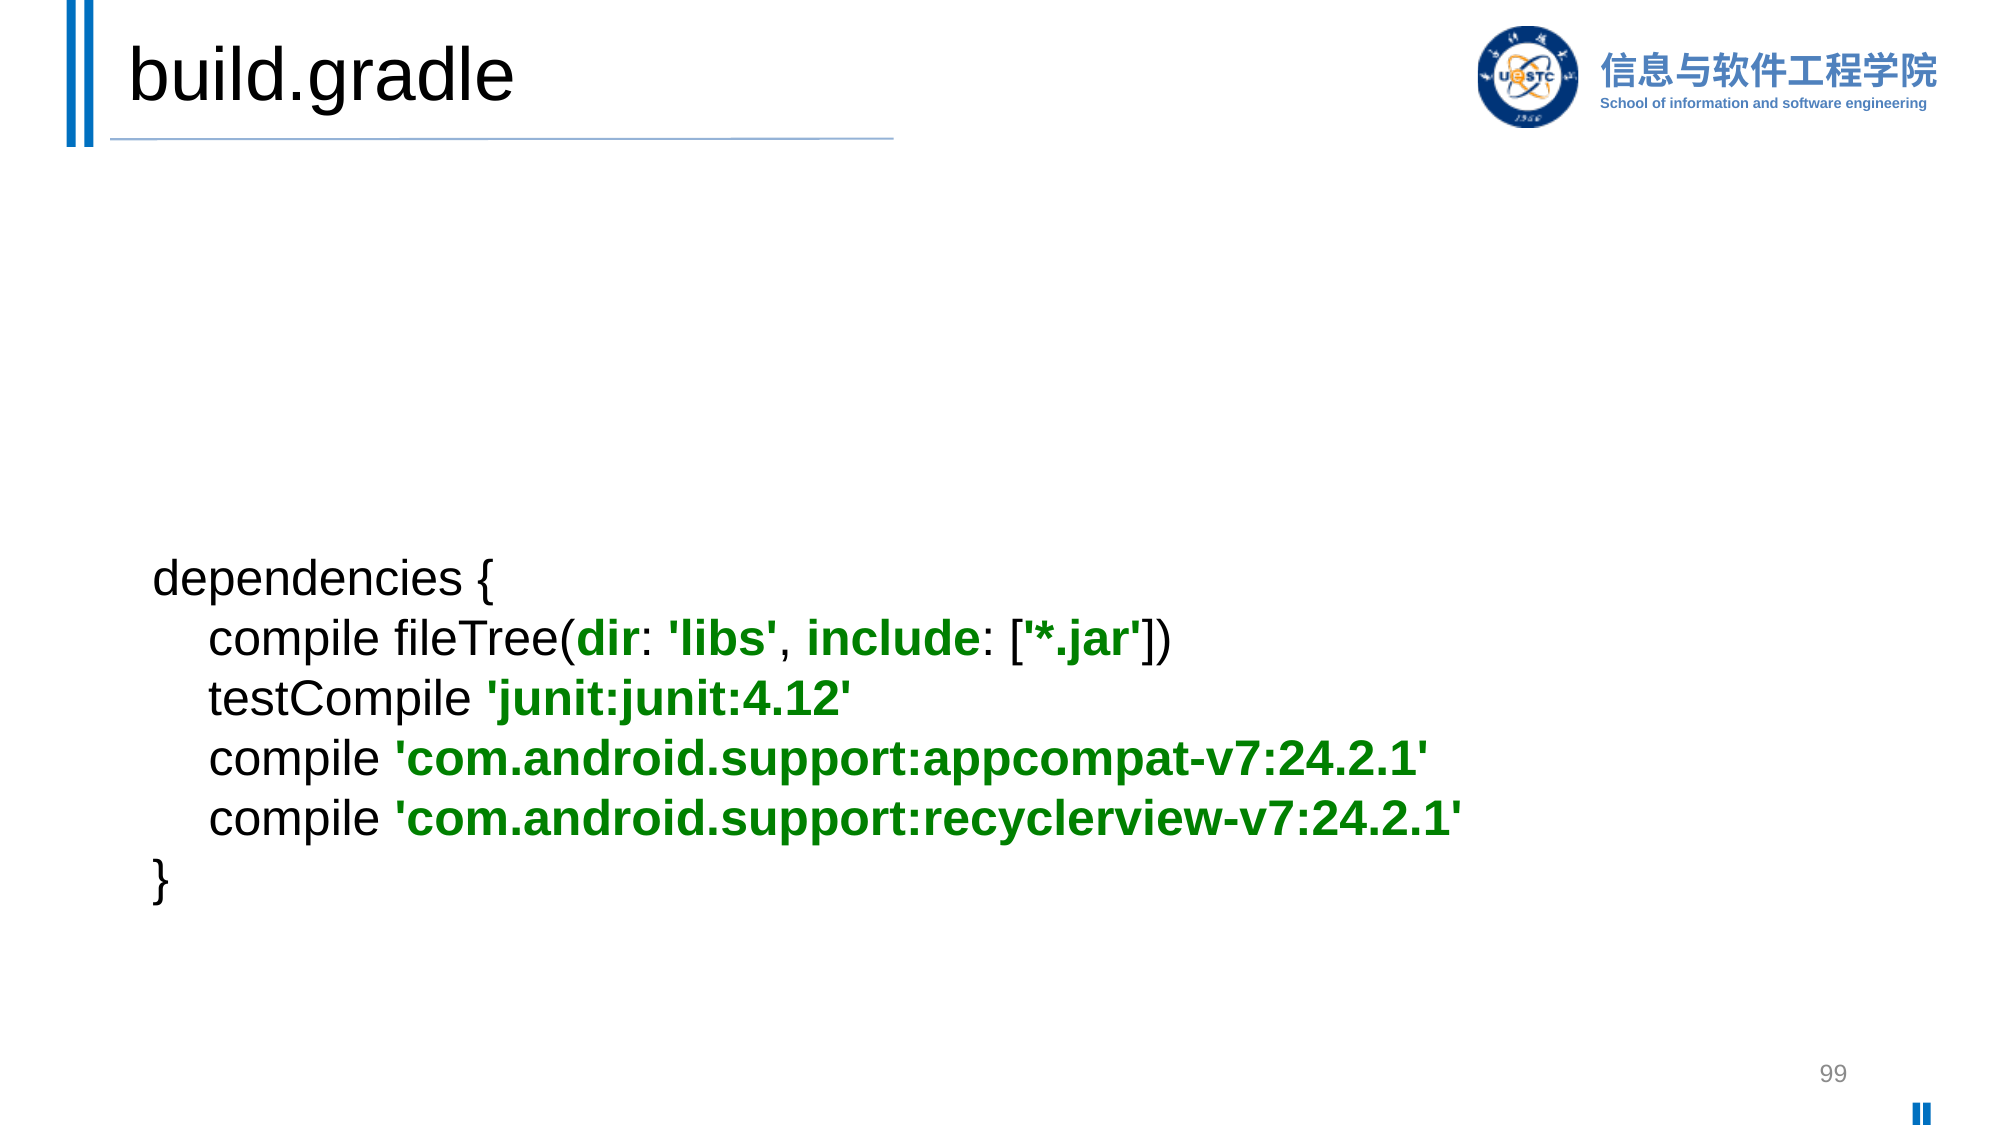

# build.gradle
dependencies {
    compile fileTree(dir: 'libs', include: ['*.jar'])
    testCompile 'junit:junit:4.12'
    compile 'com.android.support:appcompat-v7:24.2.1'
    compile 'com.android.support:recyclerview-v7:24.2.1'
}
99